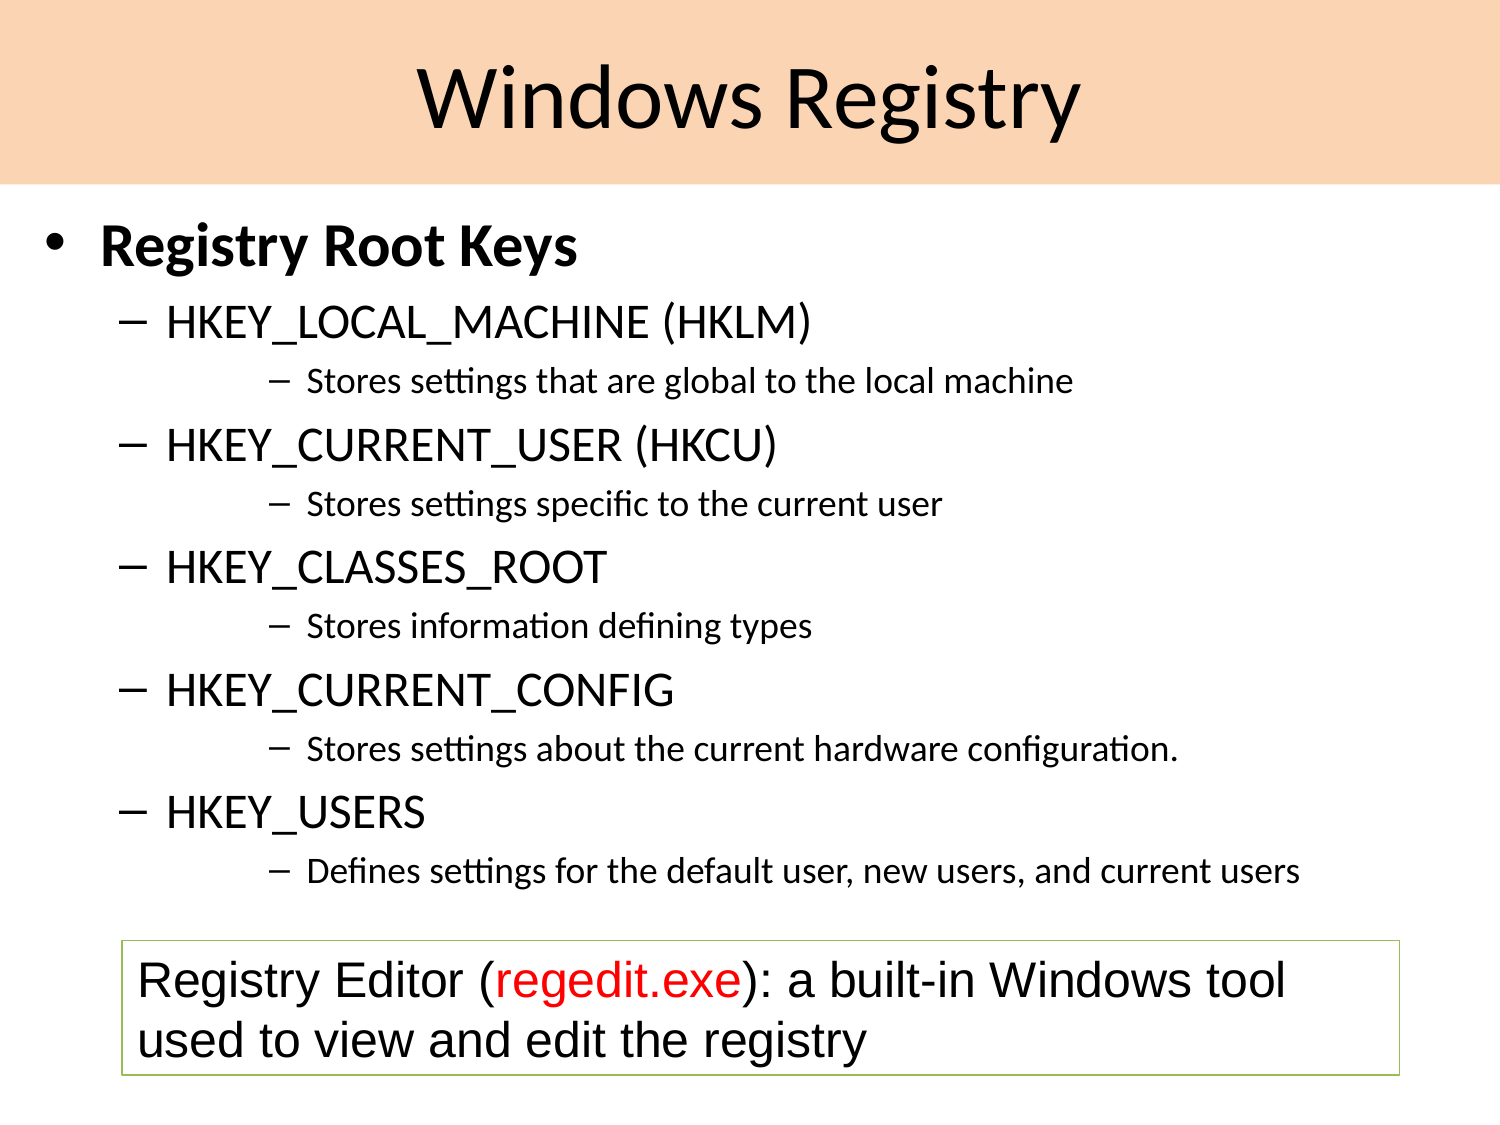

Windows Registry
Registry Root Keys
HKEY_LOCAL_MACHINE (HKLM)
Stores settings that are global to the local machine
HKEY_CURRENT_USER (HKCU)
Stores settings specific to the current user
HKEY_CLASSES_ROOT
Stores information defining types
HKEY_CURRENT_CONFIG
Stores settings about the current hardware configuration.
HKEY_USERS
Defines settings for the default user, new users, and current users
Registry Editor (regedit.exe): a built-in Windows tool used to view and edit the registry